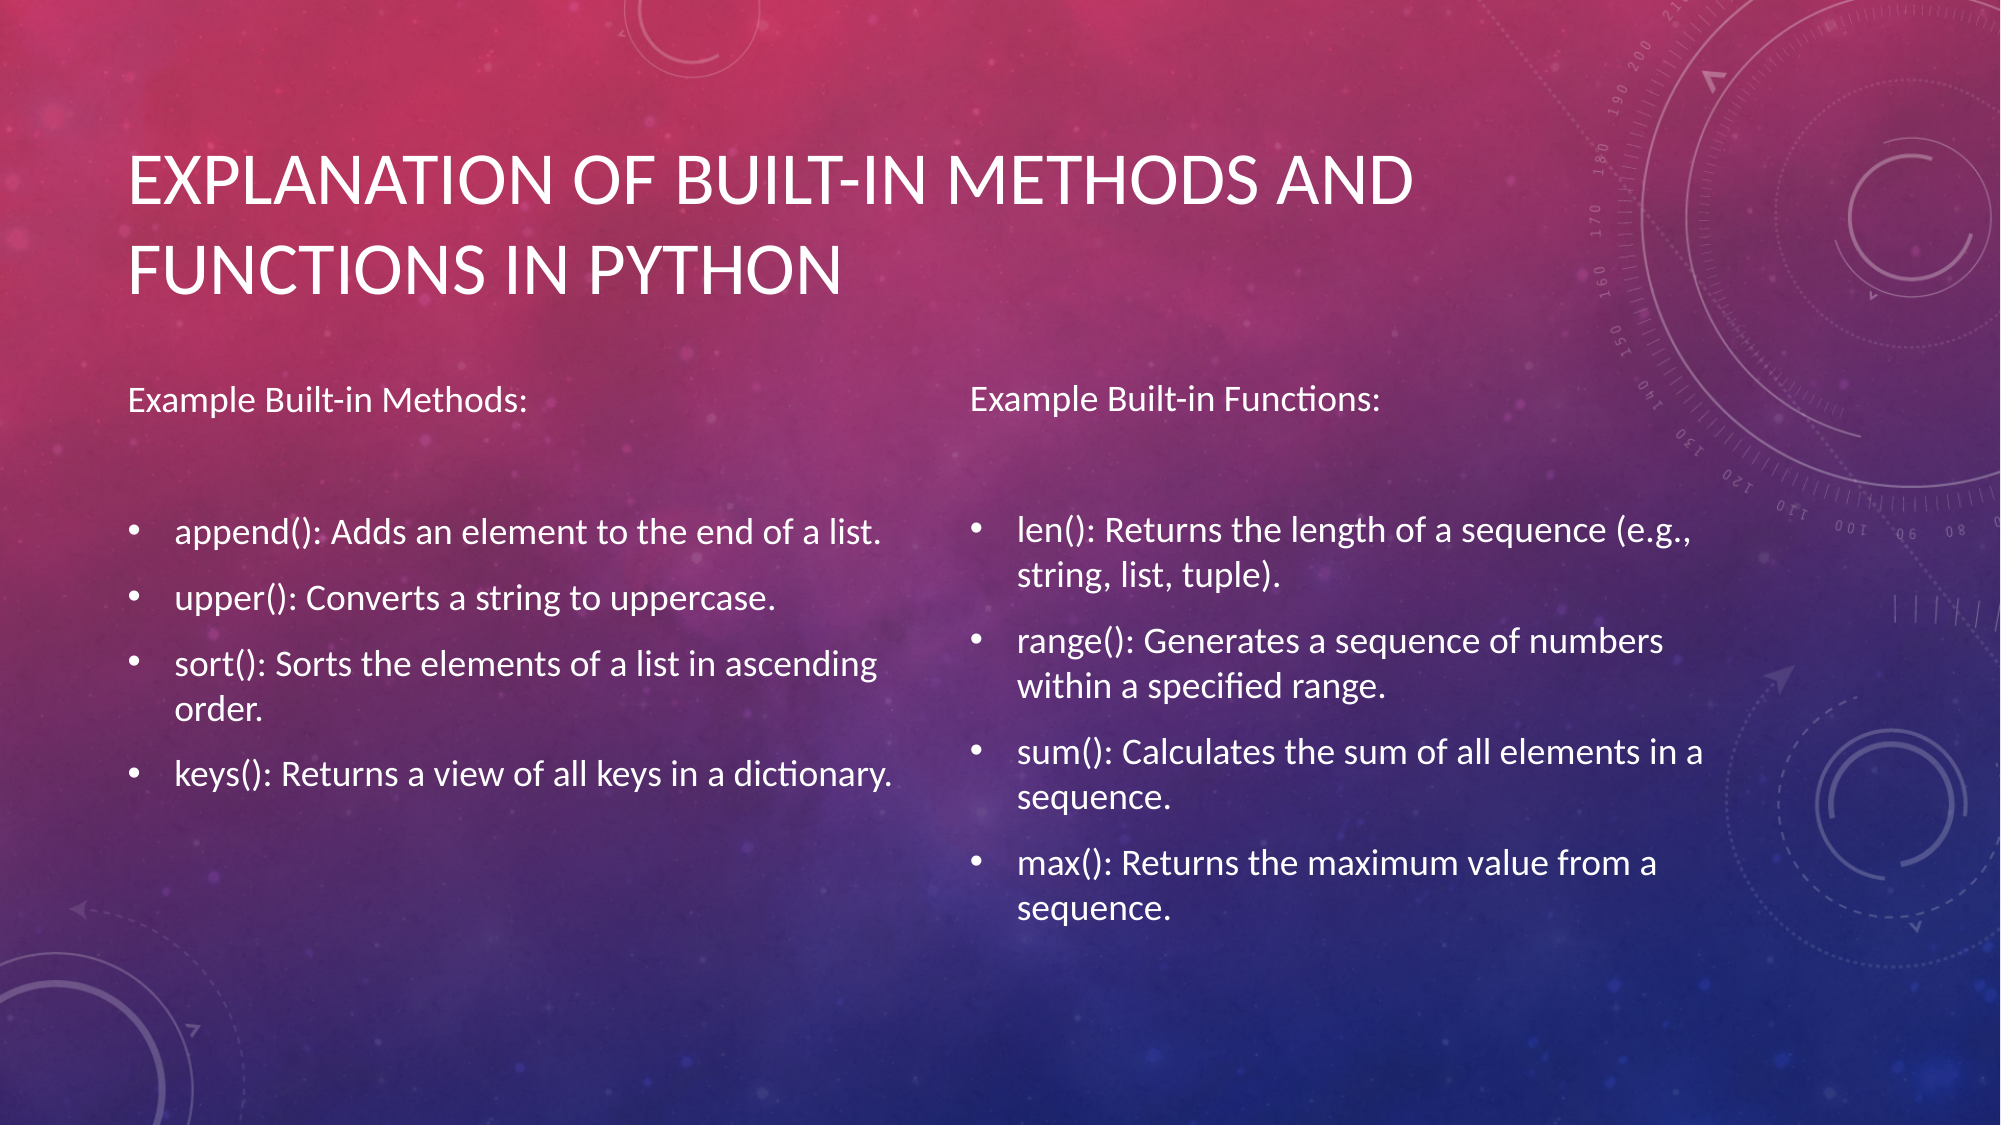

# Explanation of built-in methods and functions in Python
Example Built-in Methods:

append(): Adds an element to the end of a list.
upper(): Converts a string to uppercase.
sort(): Sorts the elements of a list in ascending order.
keys(): Returns a view of all keys in a dictionary.

Example Built-in Functions:

len(): Returns the length of a sequence (e.g., string, list, tuple).
range(): Generates a sequence of numbers within a specified range.
sum(): Calculates the sum of all elements in a sequence.
max(): Returns the maximum value from a sequence.